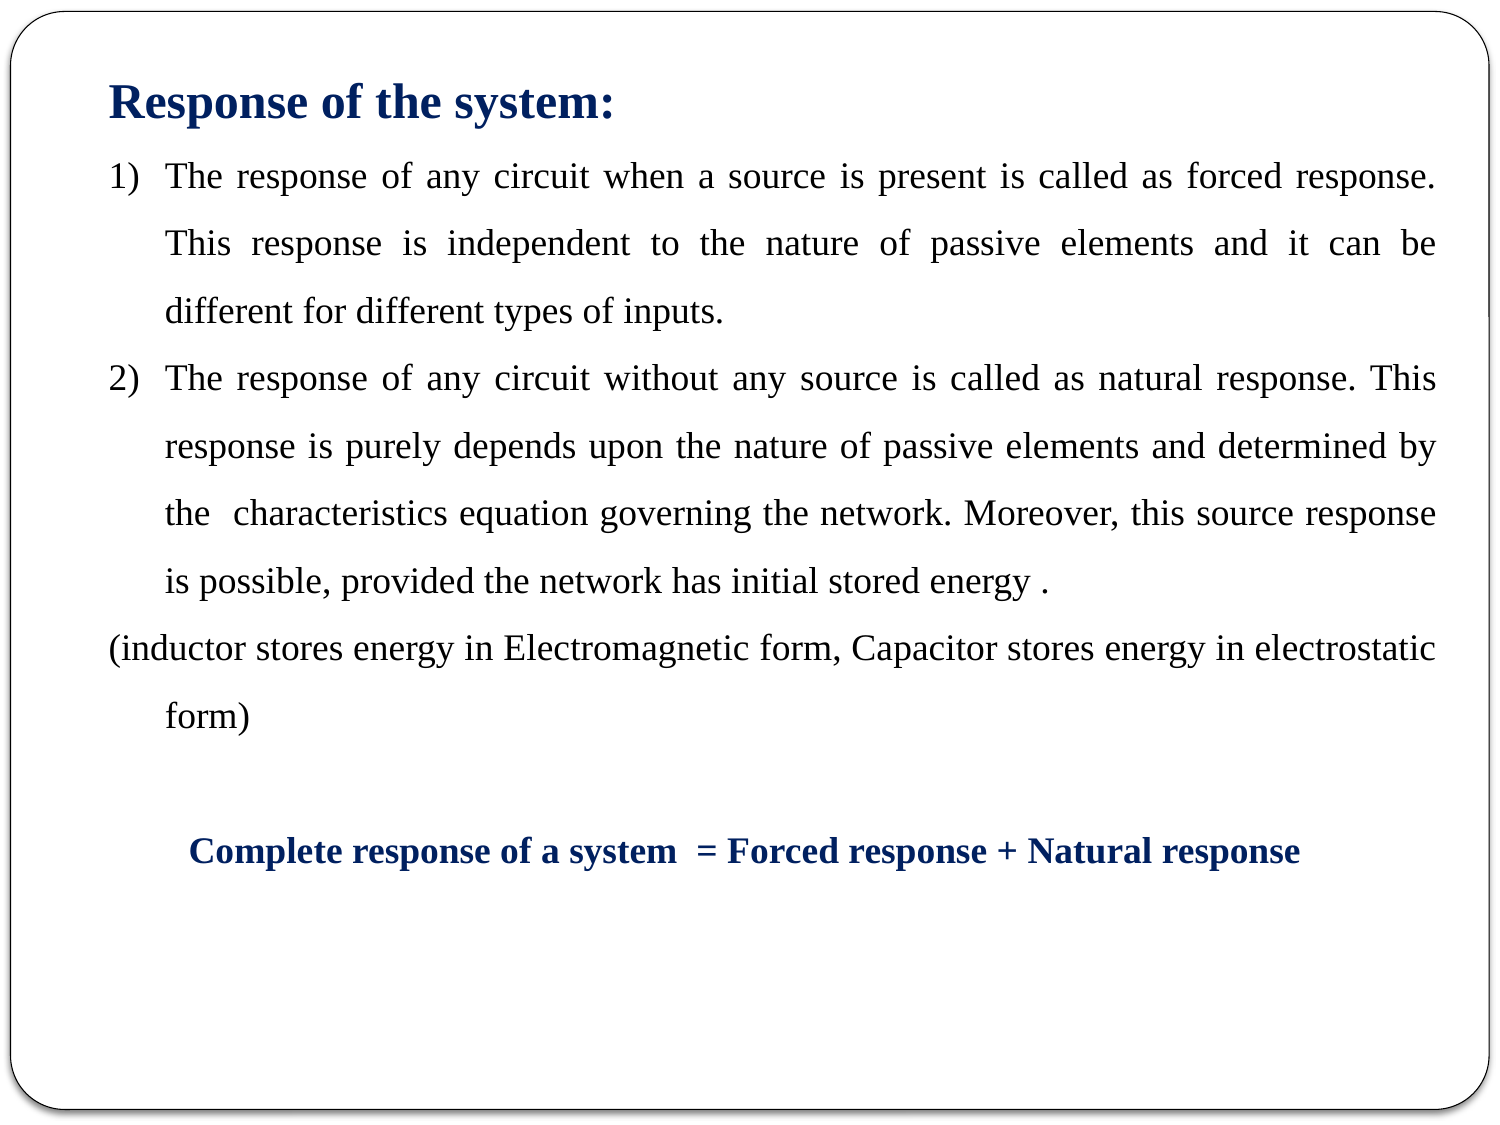

Response of the system:
The response of any circuit when a source is present is called as forced response. This response is independent to the nature of passive elements and it can be different for different types of inputs.
2)	The response of any circuit without any source is called as natural response. This response is purely depends upon the nature of passive elements and determined by the  characteristics equation governing the network. Moreover, this source response is possible, provided the network has initial stored energy .
(inductor stores energy in Electromagnetic form, Capacitor stores energy in electrostatic form)

Complete response of a system  = Forced response + Natural response